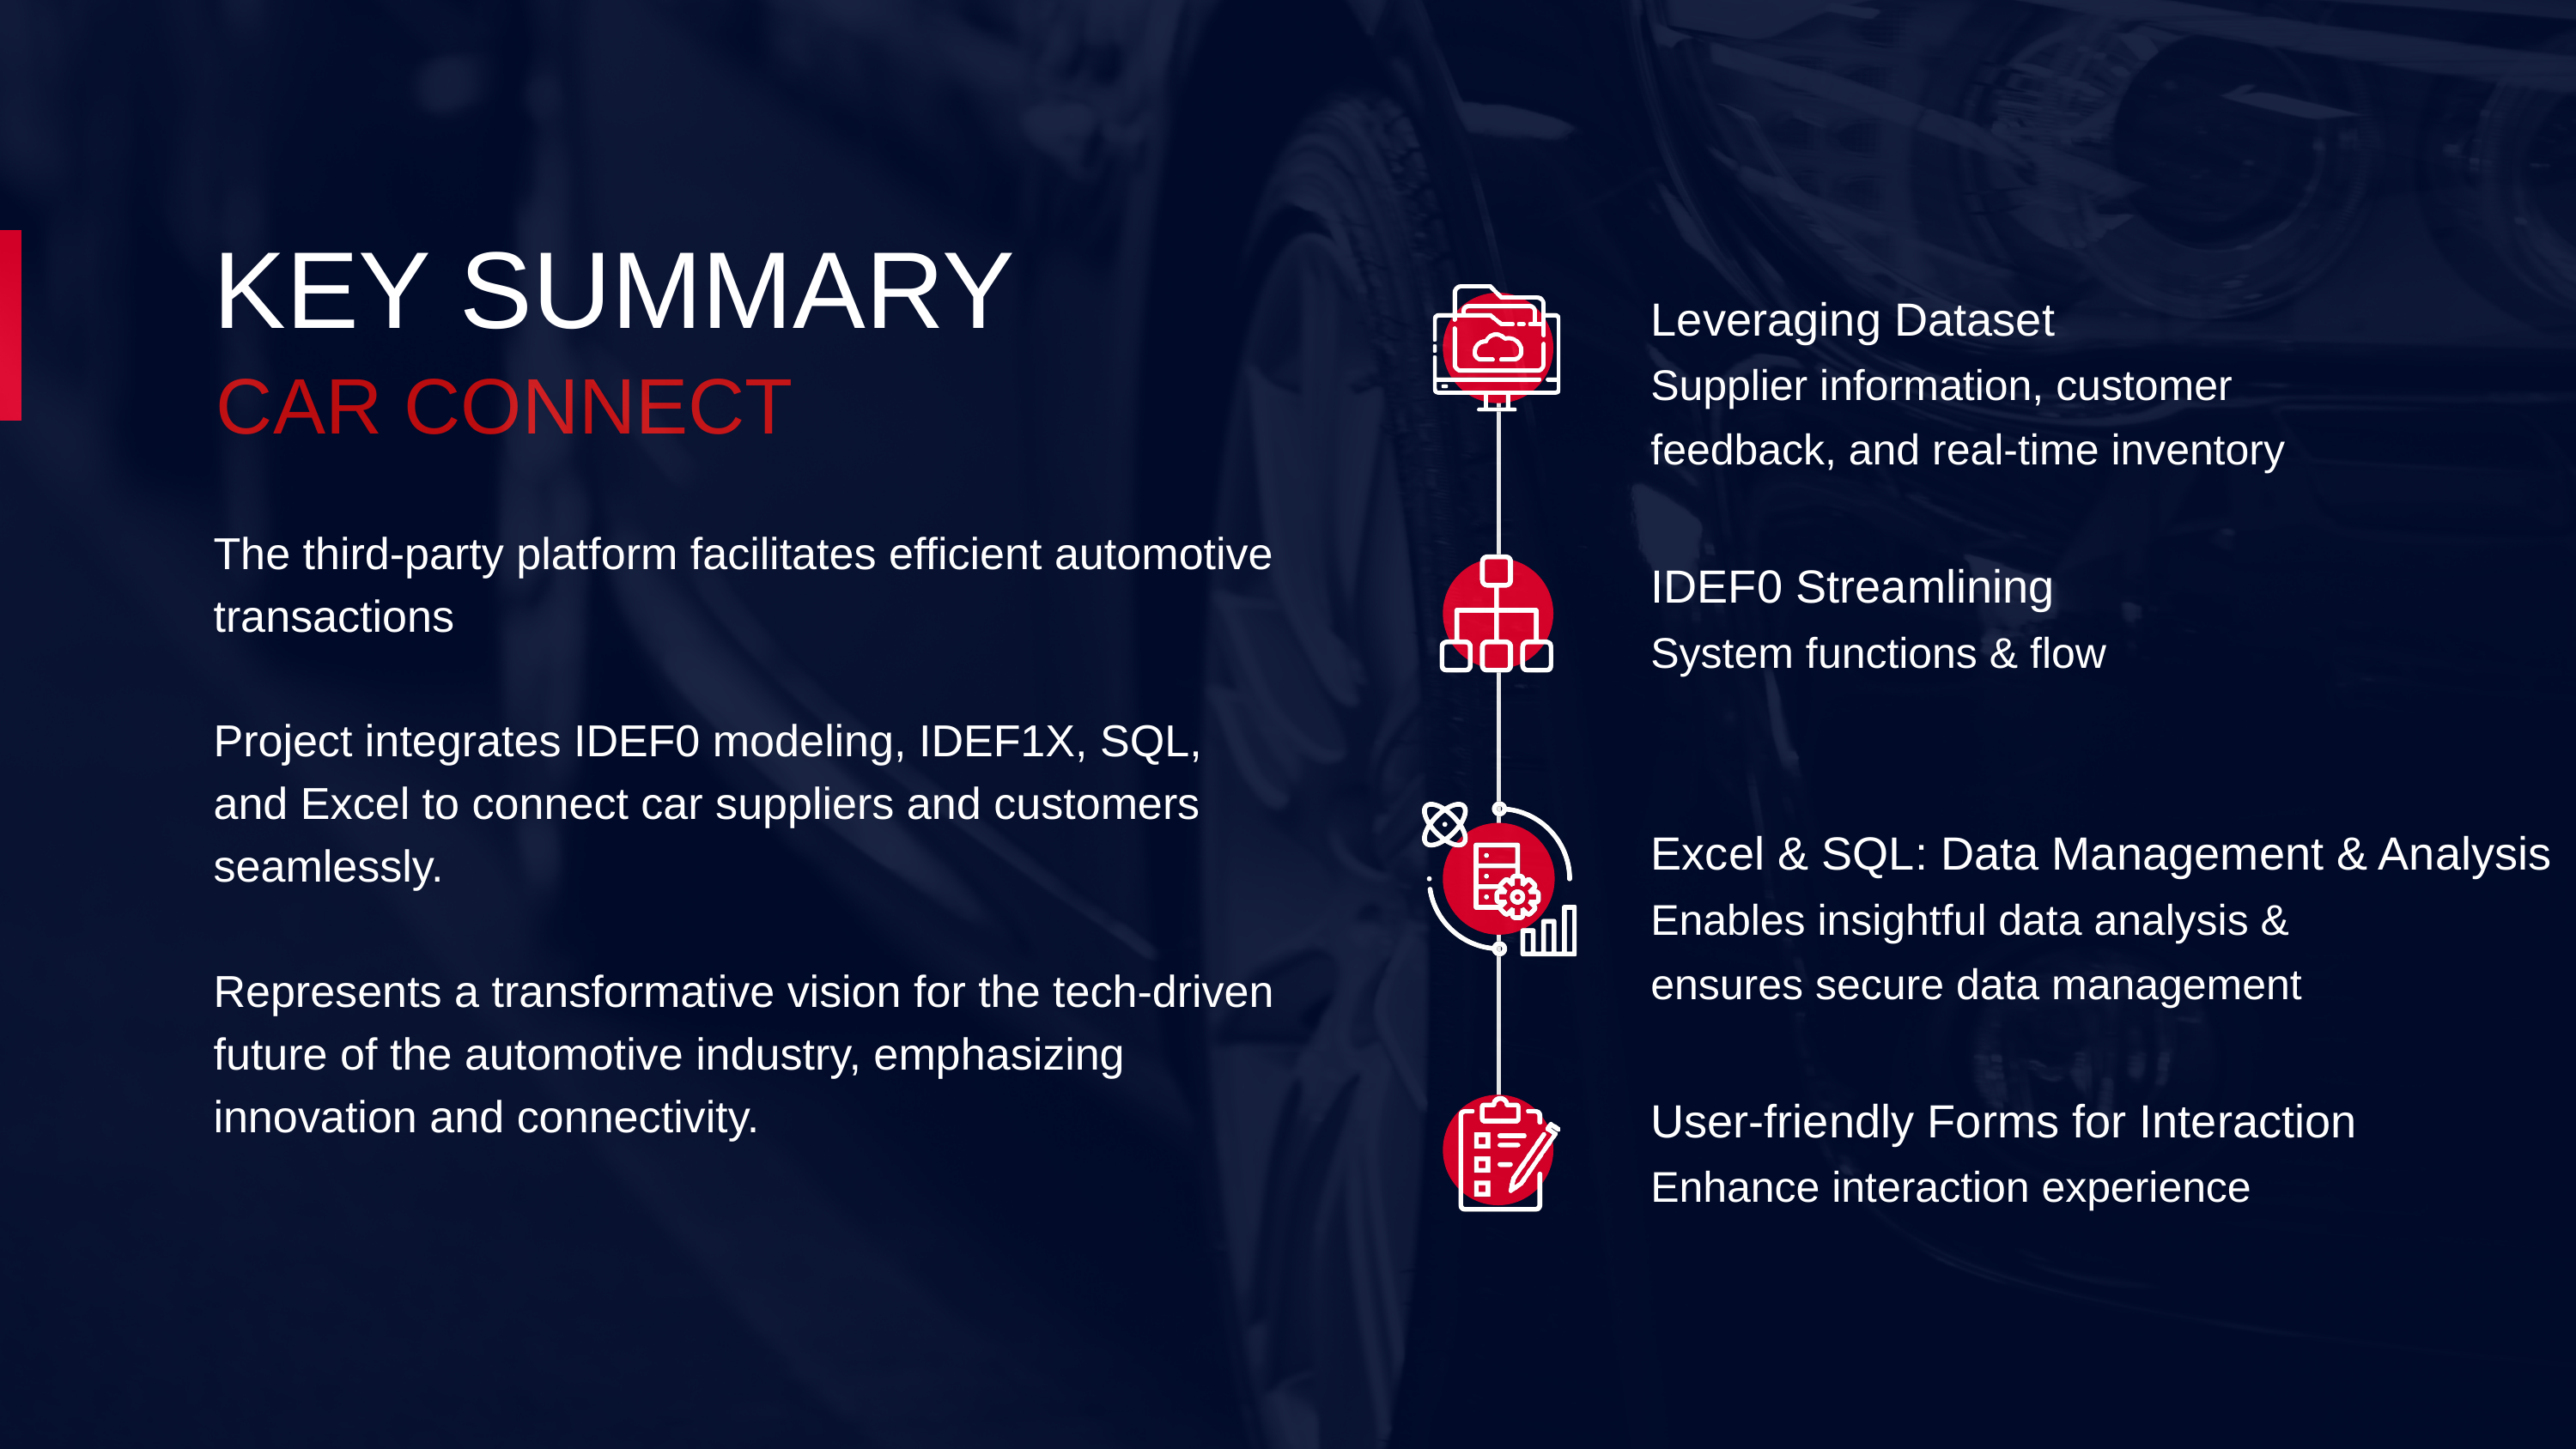

KEY SUMMARY

Leveraging Dataset

Supplier information, customer feedback, and real-time inventory
CAR CONNECT
The third-party platform facilitates efficient automotive transactions

Project integrates IDEF0 modeling, IDEF1X, SQL, and Excel to connect car suppliers and customers seamlessly.

Represents a transformative vision for the tech-driven future of the automotive industry, emphasizing innovation and connectivity.

IDEF0 Streamlining

System functions & flow

Excel & SQL: Data Management & Analysis

Enables insightful data analysis & ensures secure data management
User-friendly Forms for Interaction

Enhance interaction experience